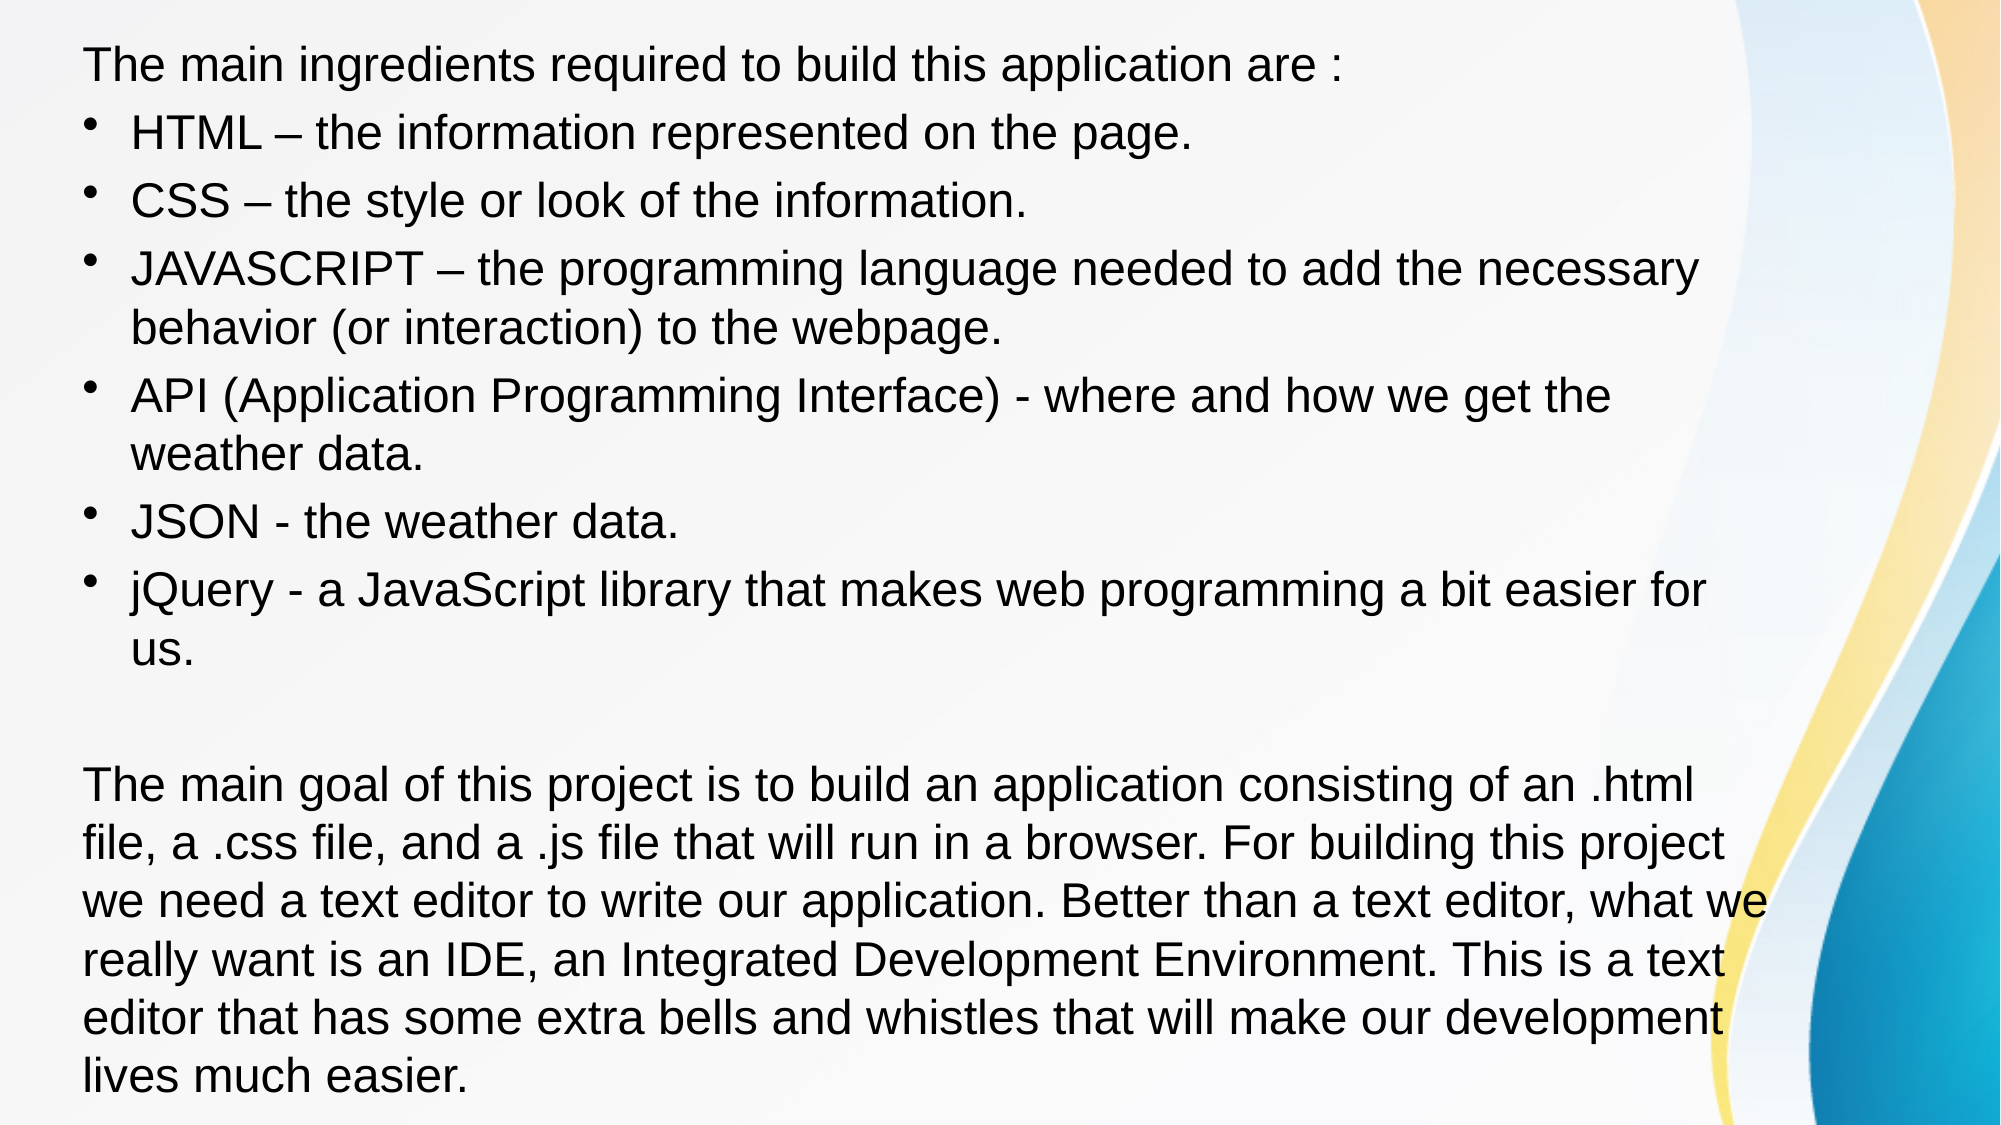

The main ingredients required to build this application are :
HTML – the information represented on the page.
CSS – the style or look of the information.
JAVASCRIPT – the programming language needed to add the necessary behavior (or interaction) to the webpage.
API (Application Programming Interface) - where and how we get the weather data.
JSON - the weather data.
jQuery - a JavaScript library that makes web programming a bit easier for us.

The main goal of this project is to build an application consisting of an .html file, a .css file, and a .js file that will run in a browser. For building this project we need a text editor to write our application. Better than a text editor, what we really want is an IDE, an Integrated Development Environment. This is a text editor that has some extra bells and whistles that will make our development lives much easier.